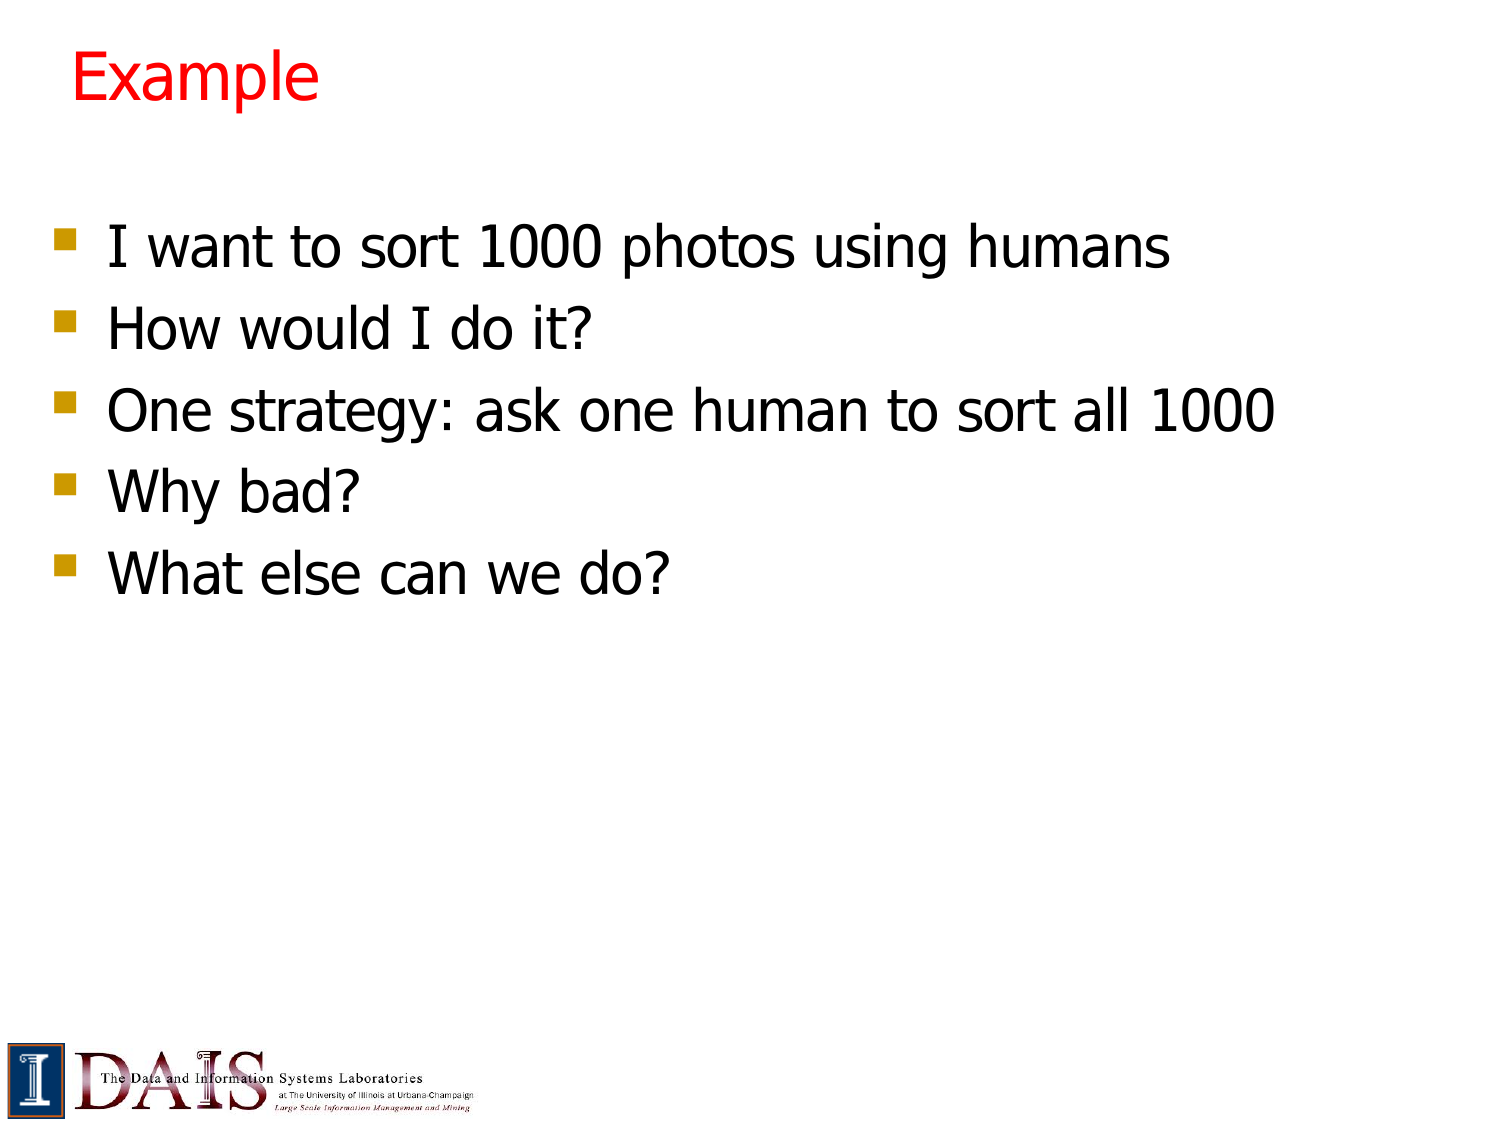

# Example
I want to sort 1000 photos using humans
How would I do it?
One strategy: ask one human to sort all 1000
Why bad?
What else can we do?